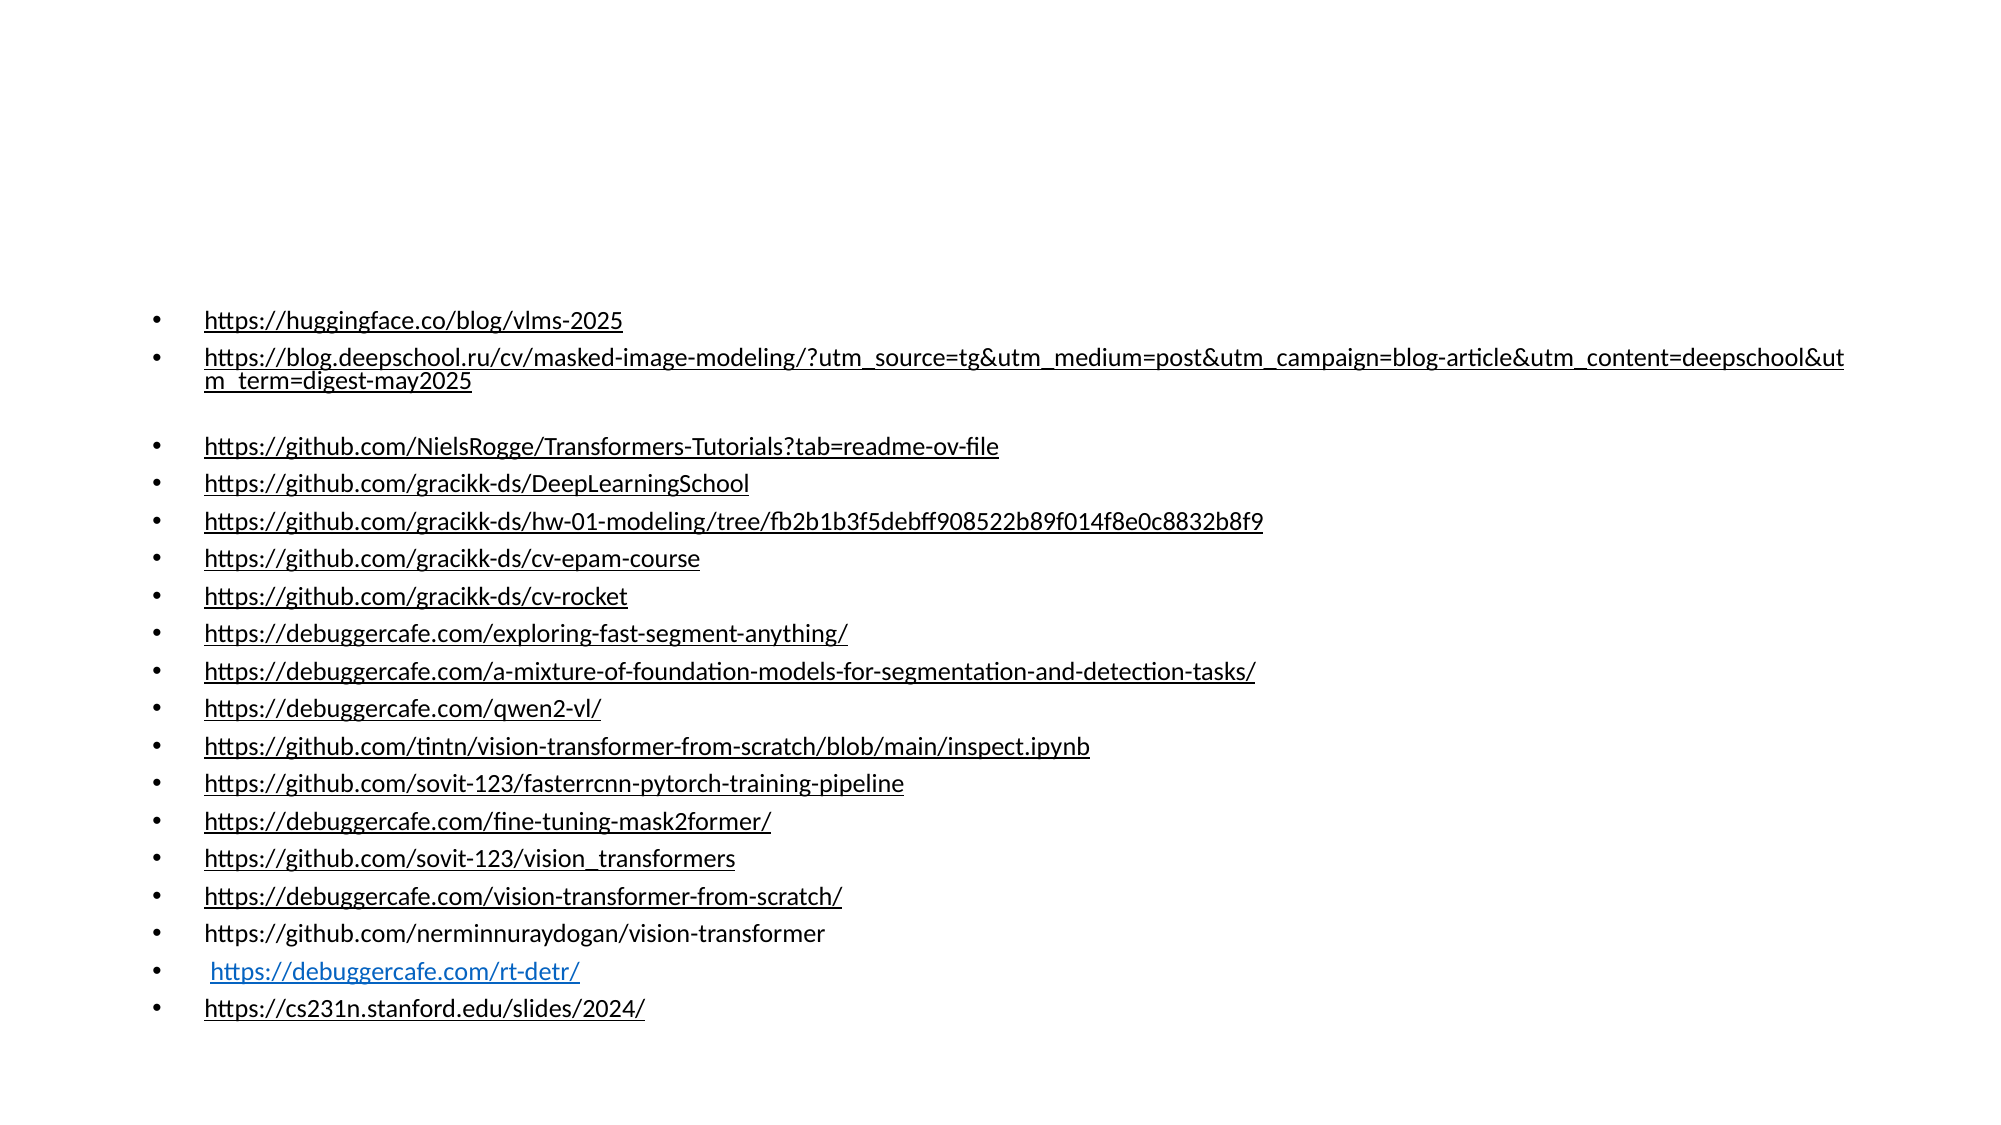

#
https://huggingface.co/blog/vlms-2025
https://blog.deepschool.ru/cv/masked-image-modeling/?utm_source=tg&utm_medium=post&utm_campaign=blog-article&utm_content=deepschool&utm_term=digest-may2025
https://github.com/NielsRogge/Transformers-Tutorials?tab=readme-ov-file
https://github.com/gracikk-ds/DeepLearningSchool
https://github.com/gracikk-ds/hw-01-modeling/tree/fb2b1b3f5debff908522b89f014f8e0c8832b8f9
https://github.com/gracikk-ds/cv-epam-course
https://github.com/gracikk-ds/cv-rocket
https://debuggercafe.com/exploring-fast-segment-anything/
https://debuggercafe.com/a-mixture-of-foundation-models-for-segmentation-and-detection-tasks/
https://debuggercafe.com/qwen2-vl/
https://github.com/tintn/vision-transformer-from-scratch/blob/main/inspect.ipynb
https://github.com/sovit-123/fasterrcnn-pytorch-training-pipeline
https://debuggercafe.com/fine-tuning-mask2former/
https://github.com/sovit-123/vision_transformers
https://debuggercafe.com/vision-transformer-from-scratch/
https://github.com/nerminnuraydogan/vision-transformer
 https://debuggercafe.com/rt-detr/
https://cs231n.stanford.edu/slides/2024/